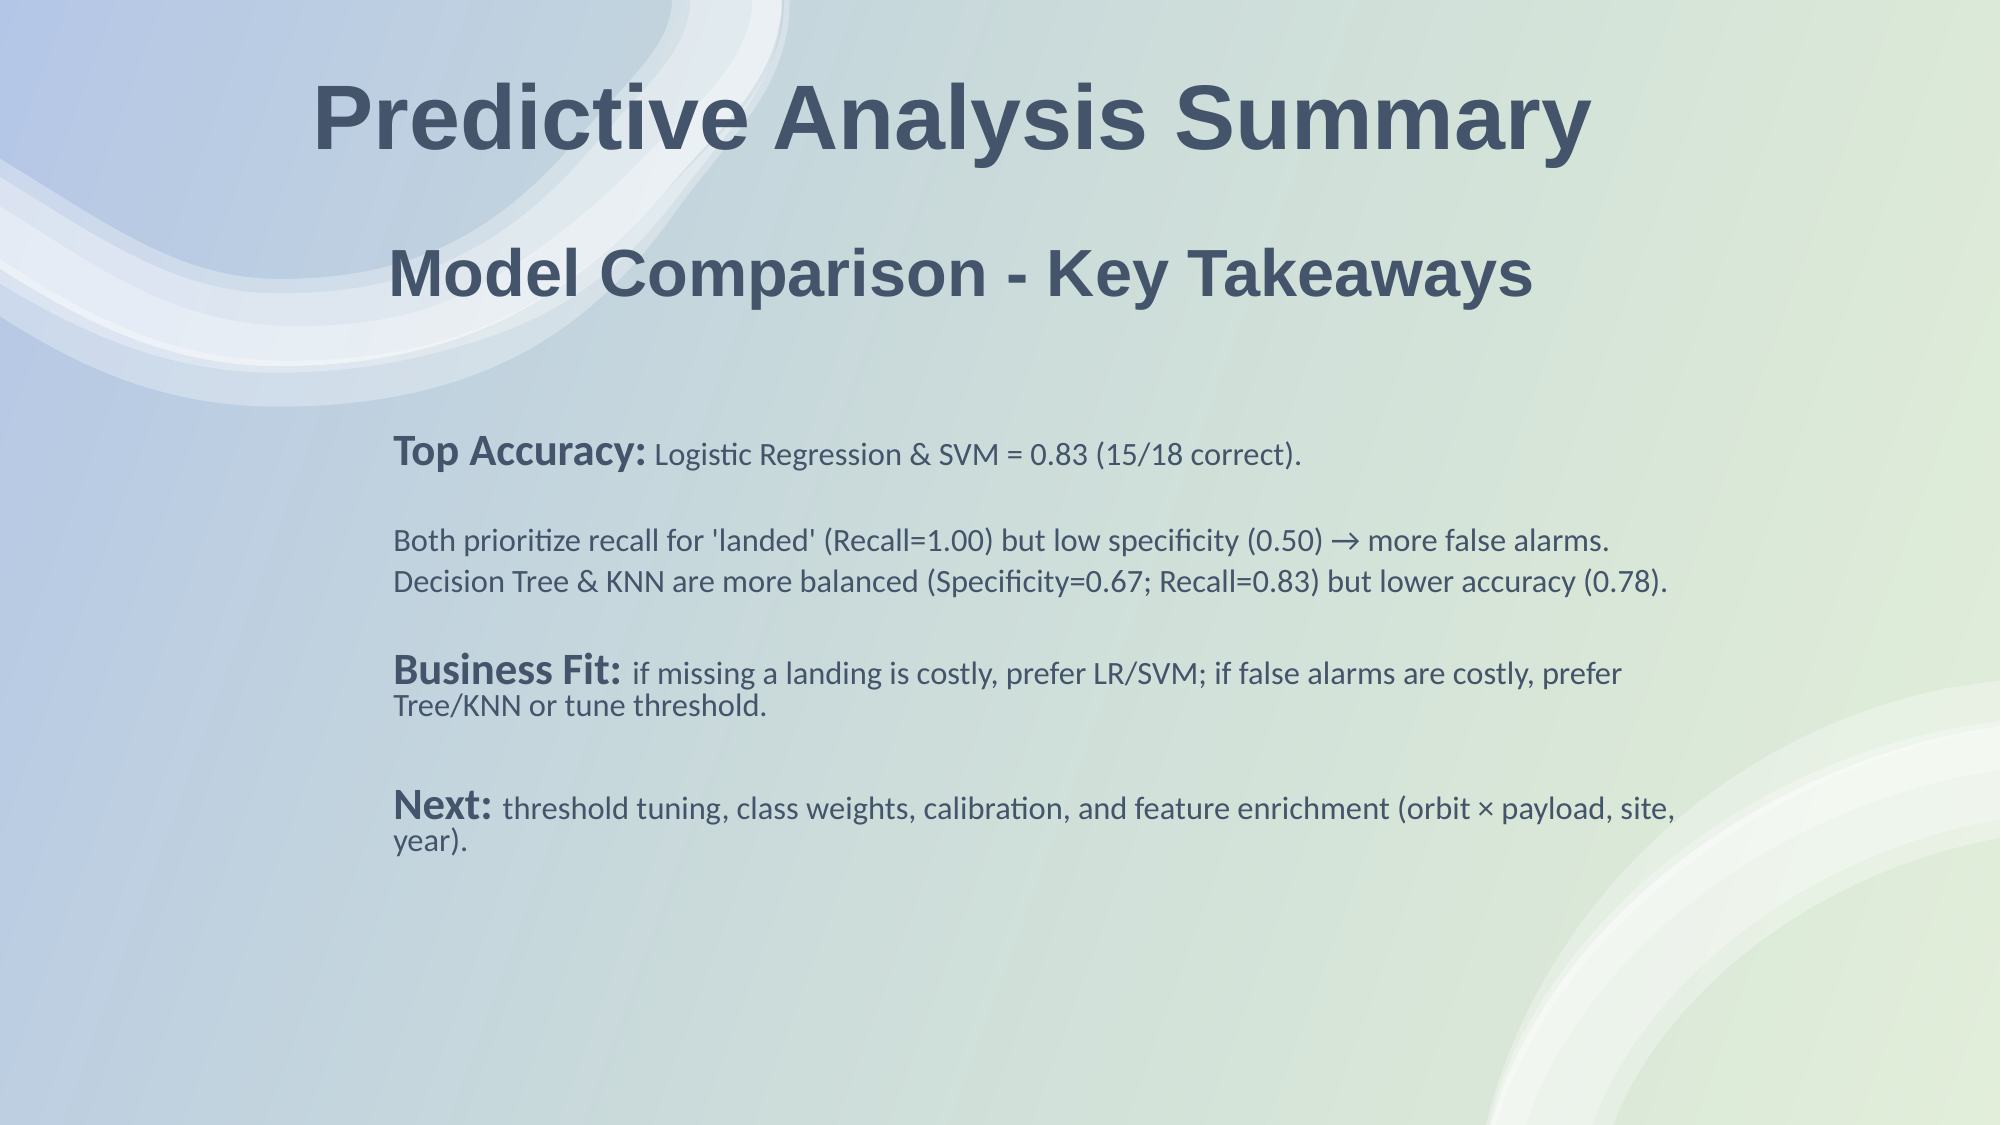

# Predictive Analysis Summary Model Comparison - Key Takeaways
Top Accuracy: Logistic Regression & SVM = 0.83 (15/18 correct).

Both prioritize recall for 'landed' (Recall=1.00) but low specificity (0.50) → more false alarms.
Decision Tree & KNN are more balanced (Specificity=0.67; Recall=0.83) but lower accuracy (0.78).

Business Fit: if missing a landing is costly, prefer LR/SVM; if false alarms are costly, prefer Tree/KNN or tune threshold.

Next: threshold tuning, class weights, calibration, and feature enrichment (orbit × payload, site, year).